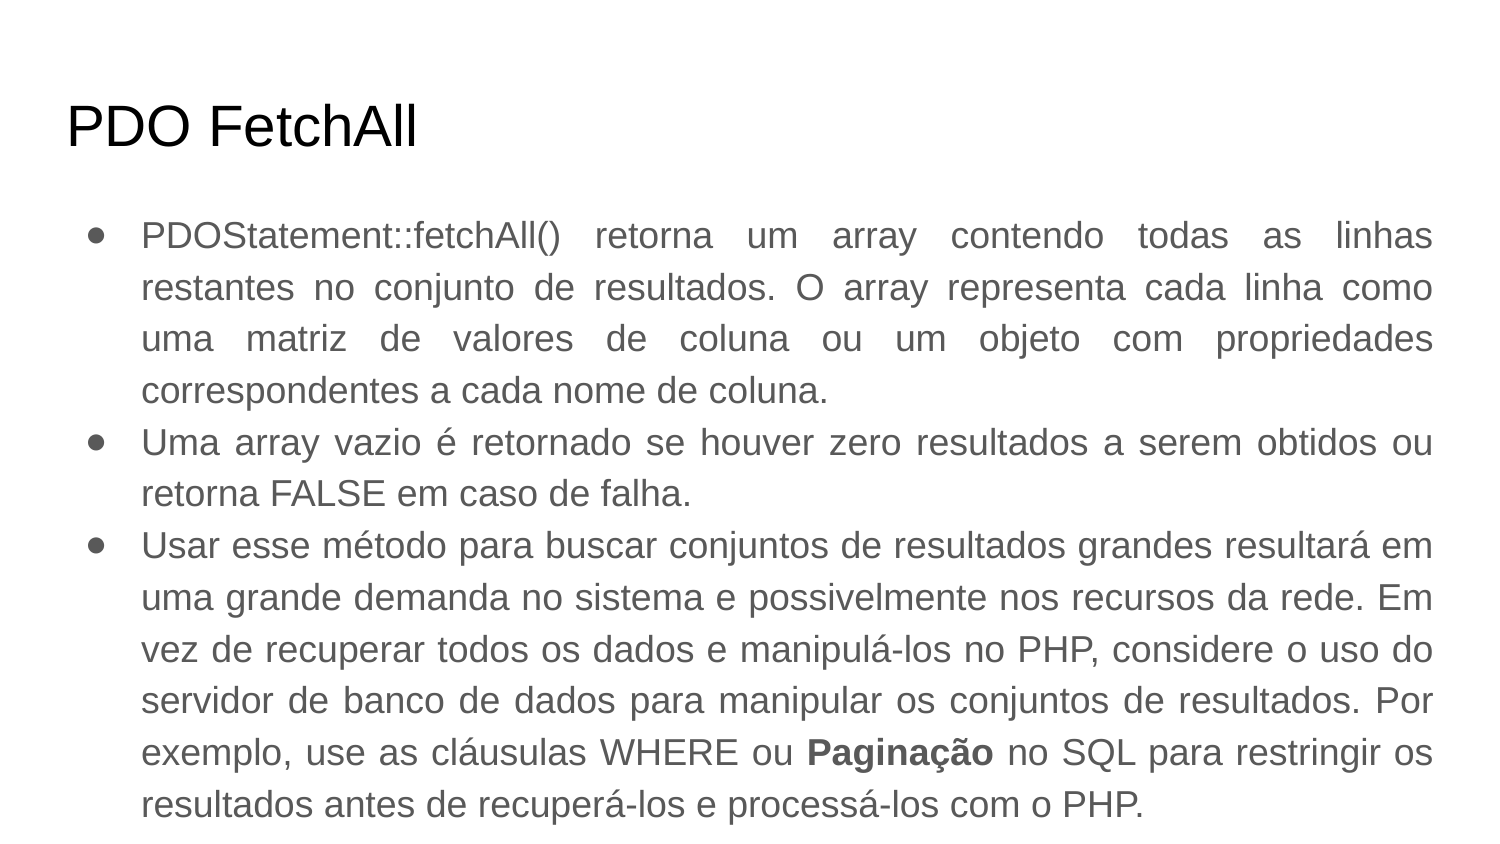

# PDO FetchAll
PDOStatement::fetchAll() retorna um array contendo todas as linhas restantes no conjunto de resultados. O array representa cada linha como uma matriz de valores de coluna ou um objeto com propriedades correspondentes a cada nome de coluna.
Uma array vazio é retornado se houver zero resultados a serem obtidos ou retorna FALSE em caso de falha.
Usar esse método para buscar conjuntos de resultados grandes resultará em uma grande demanda no sistema e possivelmente nos recursos da rede. Em vez de recuperar todos os dados e manipulá-los no PHP, considere o uso do servidor de banco de dados para manipular os conjuntos de resultados. Por exemplo, use as cláusulas WHERE ou Paginação no SQL para restringir os resultados antes de recuperá-los e processá-los com o PHP.